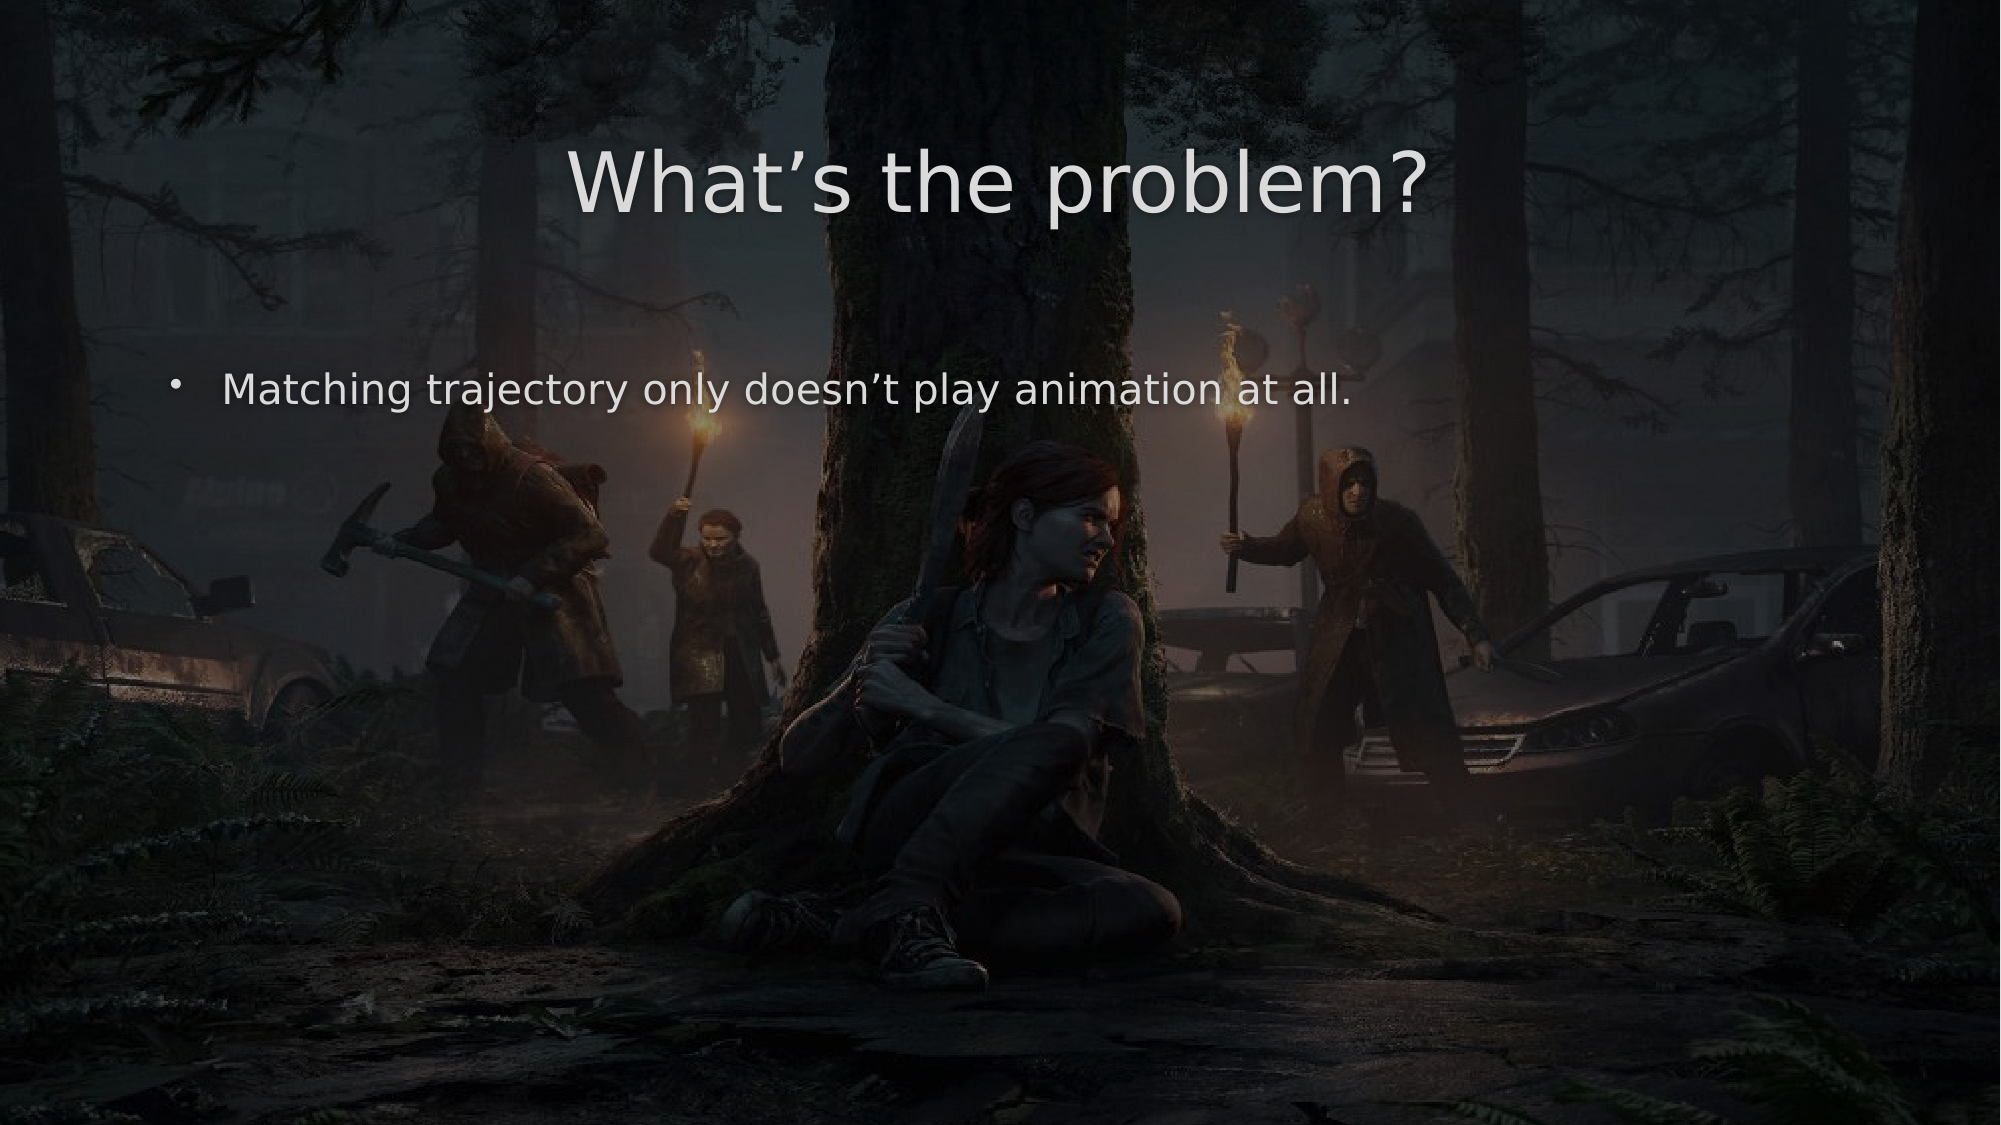

# What’s the problem?

Matching trajectory only doesn’t play animation at all.